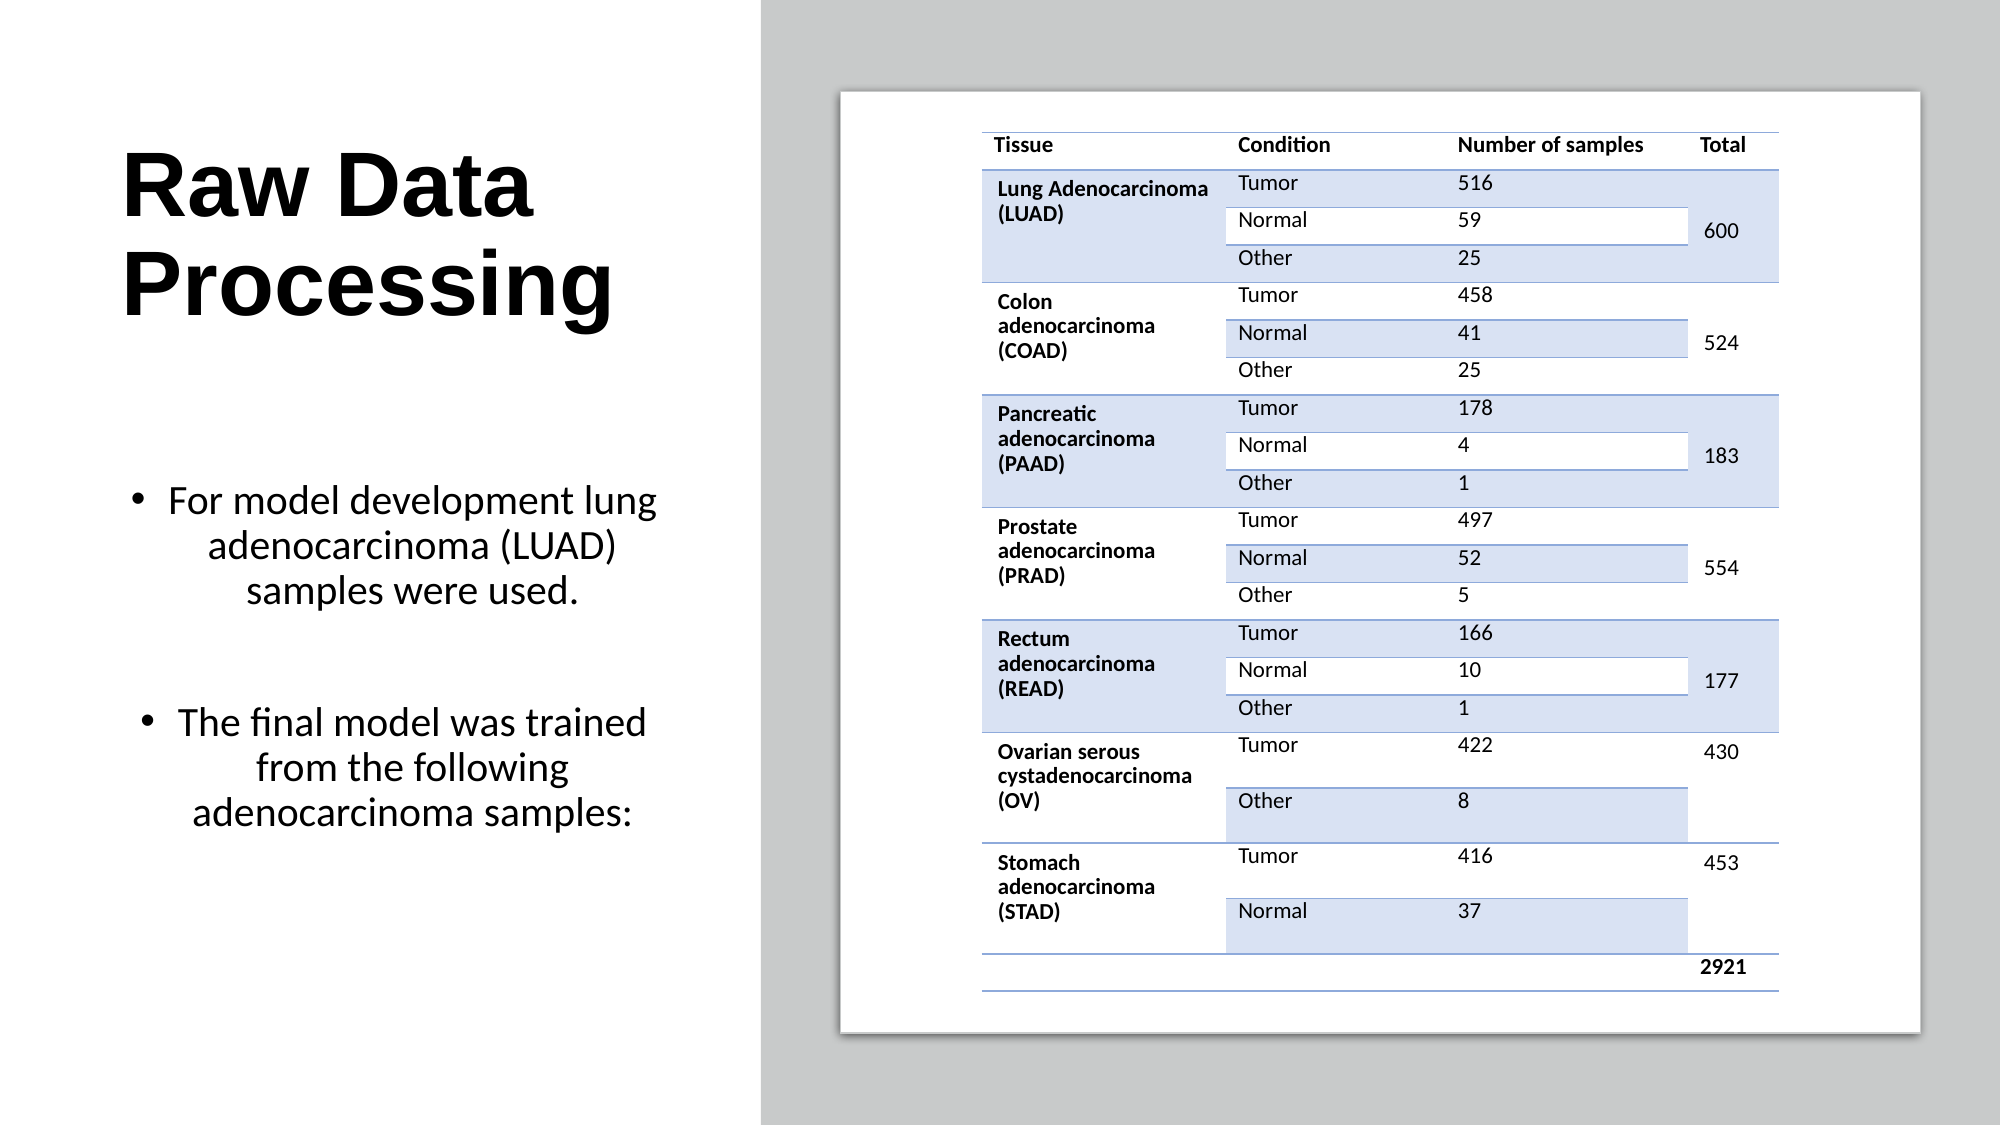

# Raw Data Processing
| Tissue | Condition | Number of samples | Total |
| --- | --- | --- | --- |
| Lung Adenocarcinoma (LUAD) | Tumor | 516 | 600 |
|  | Normal | 59 |  |
|  | Other | 25 |  |
| Colon adenocarcinoma (COAD) | Tumor | 458 | 524 |
|  | Normal | 41 |  |
|  | Other | 25 |  |
| Pancreatic adenocarcinoma (PAAD) | Tumor | 178 | 183 |
|  | Normal | 4 |  |
|  | Other | 1 |  |
| Prostate adenocarcinoma (PRAD) | Tumor | 497 | 554 |
|  | Normal | 52 |  |
|  | Other | 5 |  |
| Rectum adenocarcinoma (READ) | Tumor | 166 | 177 |
|  | Normal | 10 |  |
|  | Other | 1 |  |
| Ovarian serous cystadenocarcinoma (OV) | Tumor | 422 | 430 |
|  | Other | 8 |  |
| Stomach adenocarcinoma (STAD) | Tumor | 416 | 453 |
|  | Normal | 37 |  |
|  |  |  | 2921 |

For model development lung adenocarcinoma (LUAD) samples were used.

The final model was trained from the following adenocarcinoma samples: